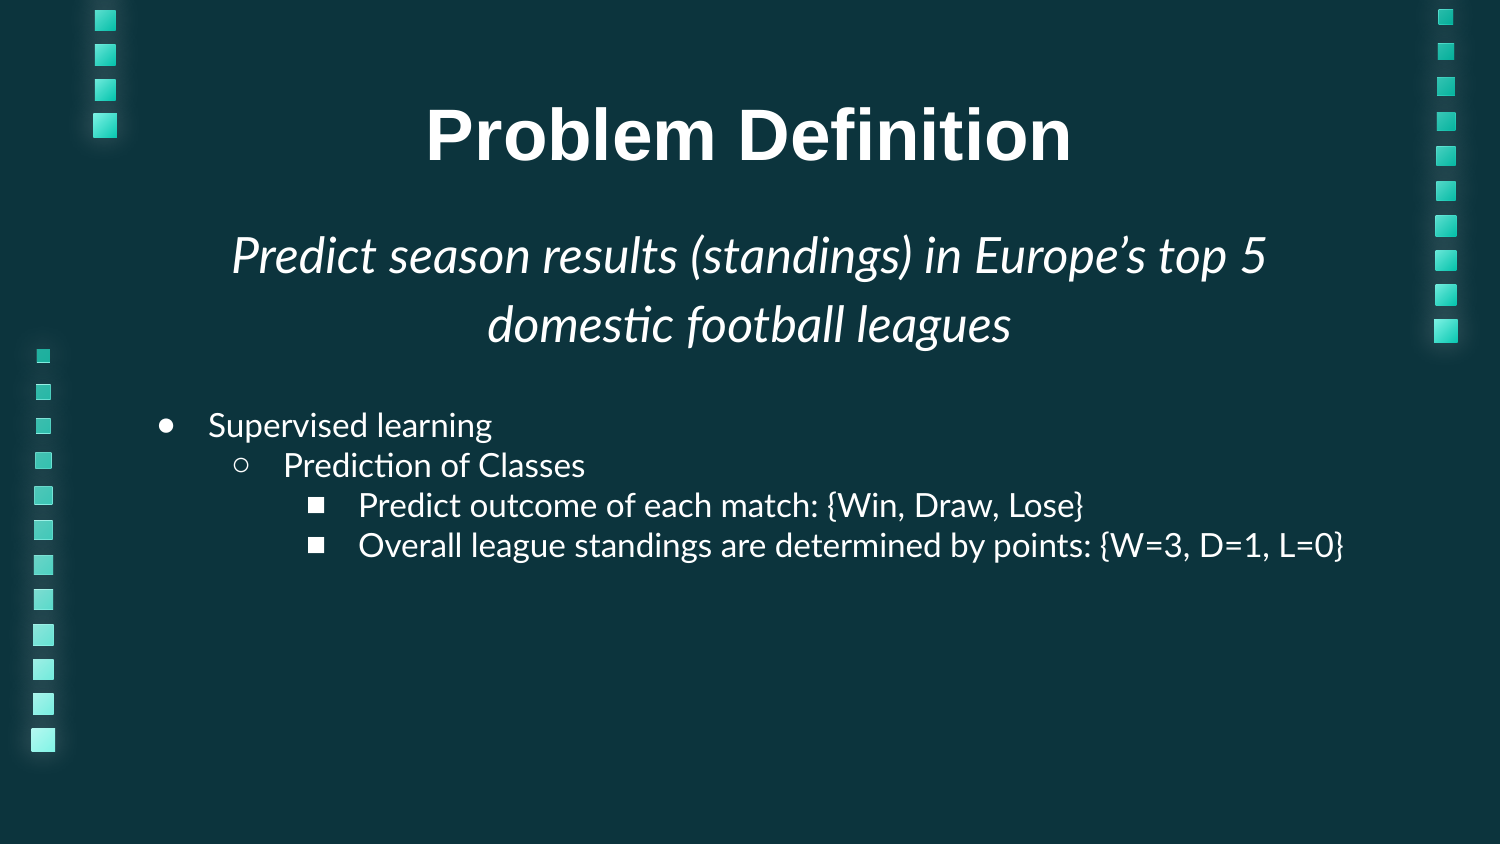

# Problem Definition
Predict season results (standings) in Europe’s top 5 domestic football leagues

Supervised learning
Prediction of Classes
Predict outcome of each match: {Win, Draw, Lose}
Overall league standings are determined by points: {W=3, D=1, L=0}